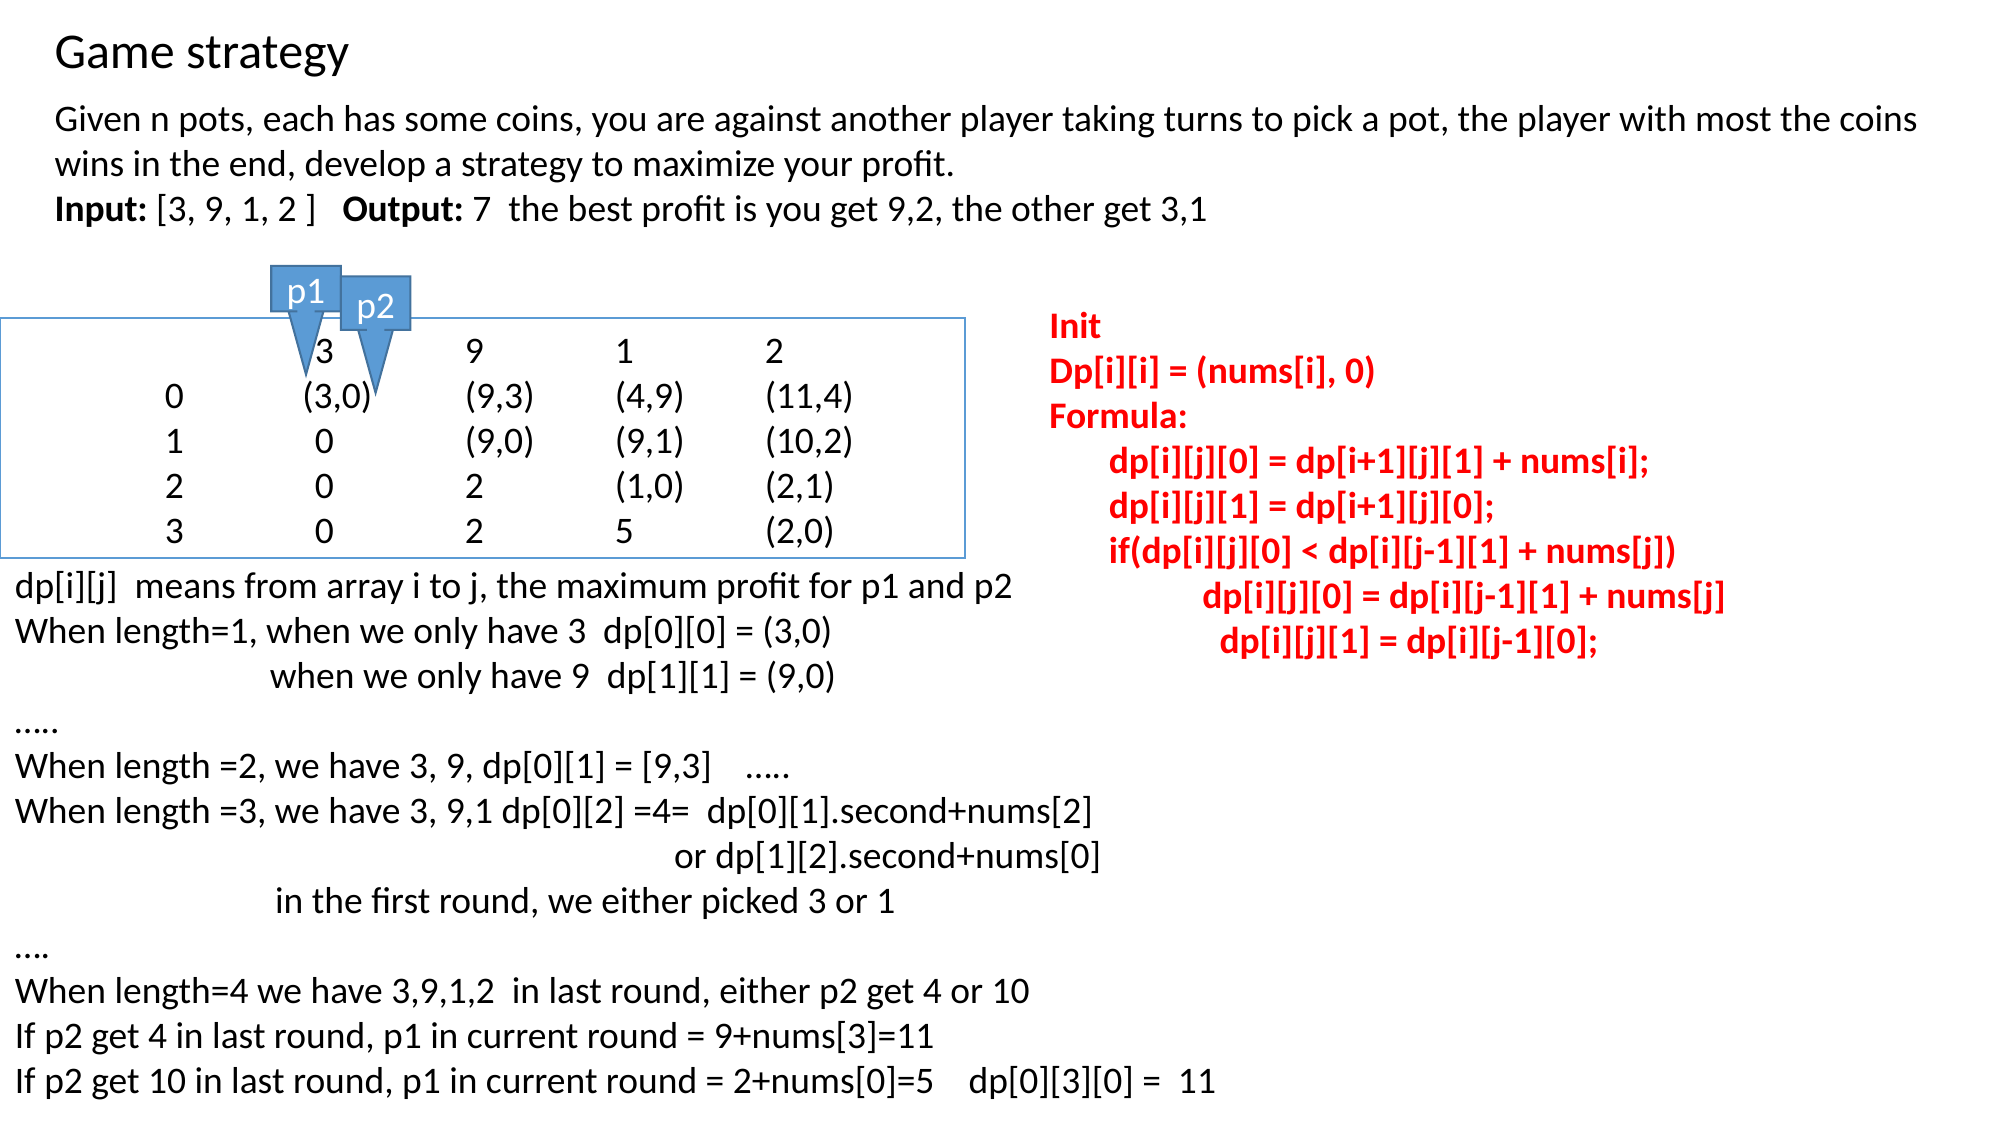

Game strategy
Given n pots, each has some coins, you are against another player taking turns to pick a pot, the player with most the coins wins in the end, develop a strategy to maximize your profit.
Input: [3, 9, 1, 2 ]   Output: 7  the best profit is you get 9,2, the other get 3,1

p1
p2
Init
Dp[i][i] = (nums[i], 0)
Formula:
       dp[i][j][0] = dp[i+1][j][1] + nums[i];
       dp[i][j][1] = dp[i+1][j][0];
       if(dp[i][j][0] < dp[i][j-1][1] + nums[j])
                  dp[i][j][0] = dp[i][j-1][1] + nums[j]
                    dp[i][j][1] = dp[i][j-1][0];

		3	9	1	2
	0              (3,0)	(9,3)	(4,9)	(11,4)
	1	0	(9,0)	(9,1)	(10,2)
	2	0	2	(1,0)	(2,1)
	3	0	2	5	(2,0)
dp[i][j]  means from array i to j, the maximum profit for p1 and p2
When length=1, when we only have 3  dp[0][0] = (3,0)
                              when we only have 9  dp[1][1] = (9,0)
…..
When length =2, we have 3, 9, dp[0][1] = [9,3]    …..
When length =3, we have 3, 9,1 dp[0][2] =4=  dp[0][1].second+nums[2]
				       or dp[1][2].second+nums[0]
	             in the first round, we either picked 3 or 1
….
When length=4 we have 3,9,1,2  in last round, either p2 get 4 or 10
If p2 get 4 in last round, p1 in current round = 9+nums[3]=11
If p2 get 10 in last round, p1 in current round = 2+nums[0]=5    dp[0][3][0] =  11